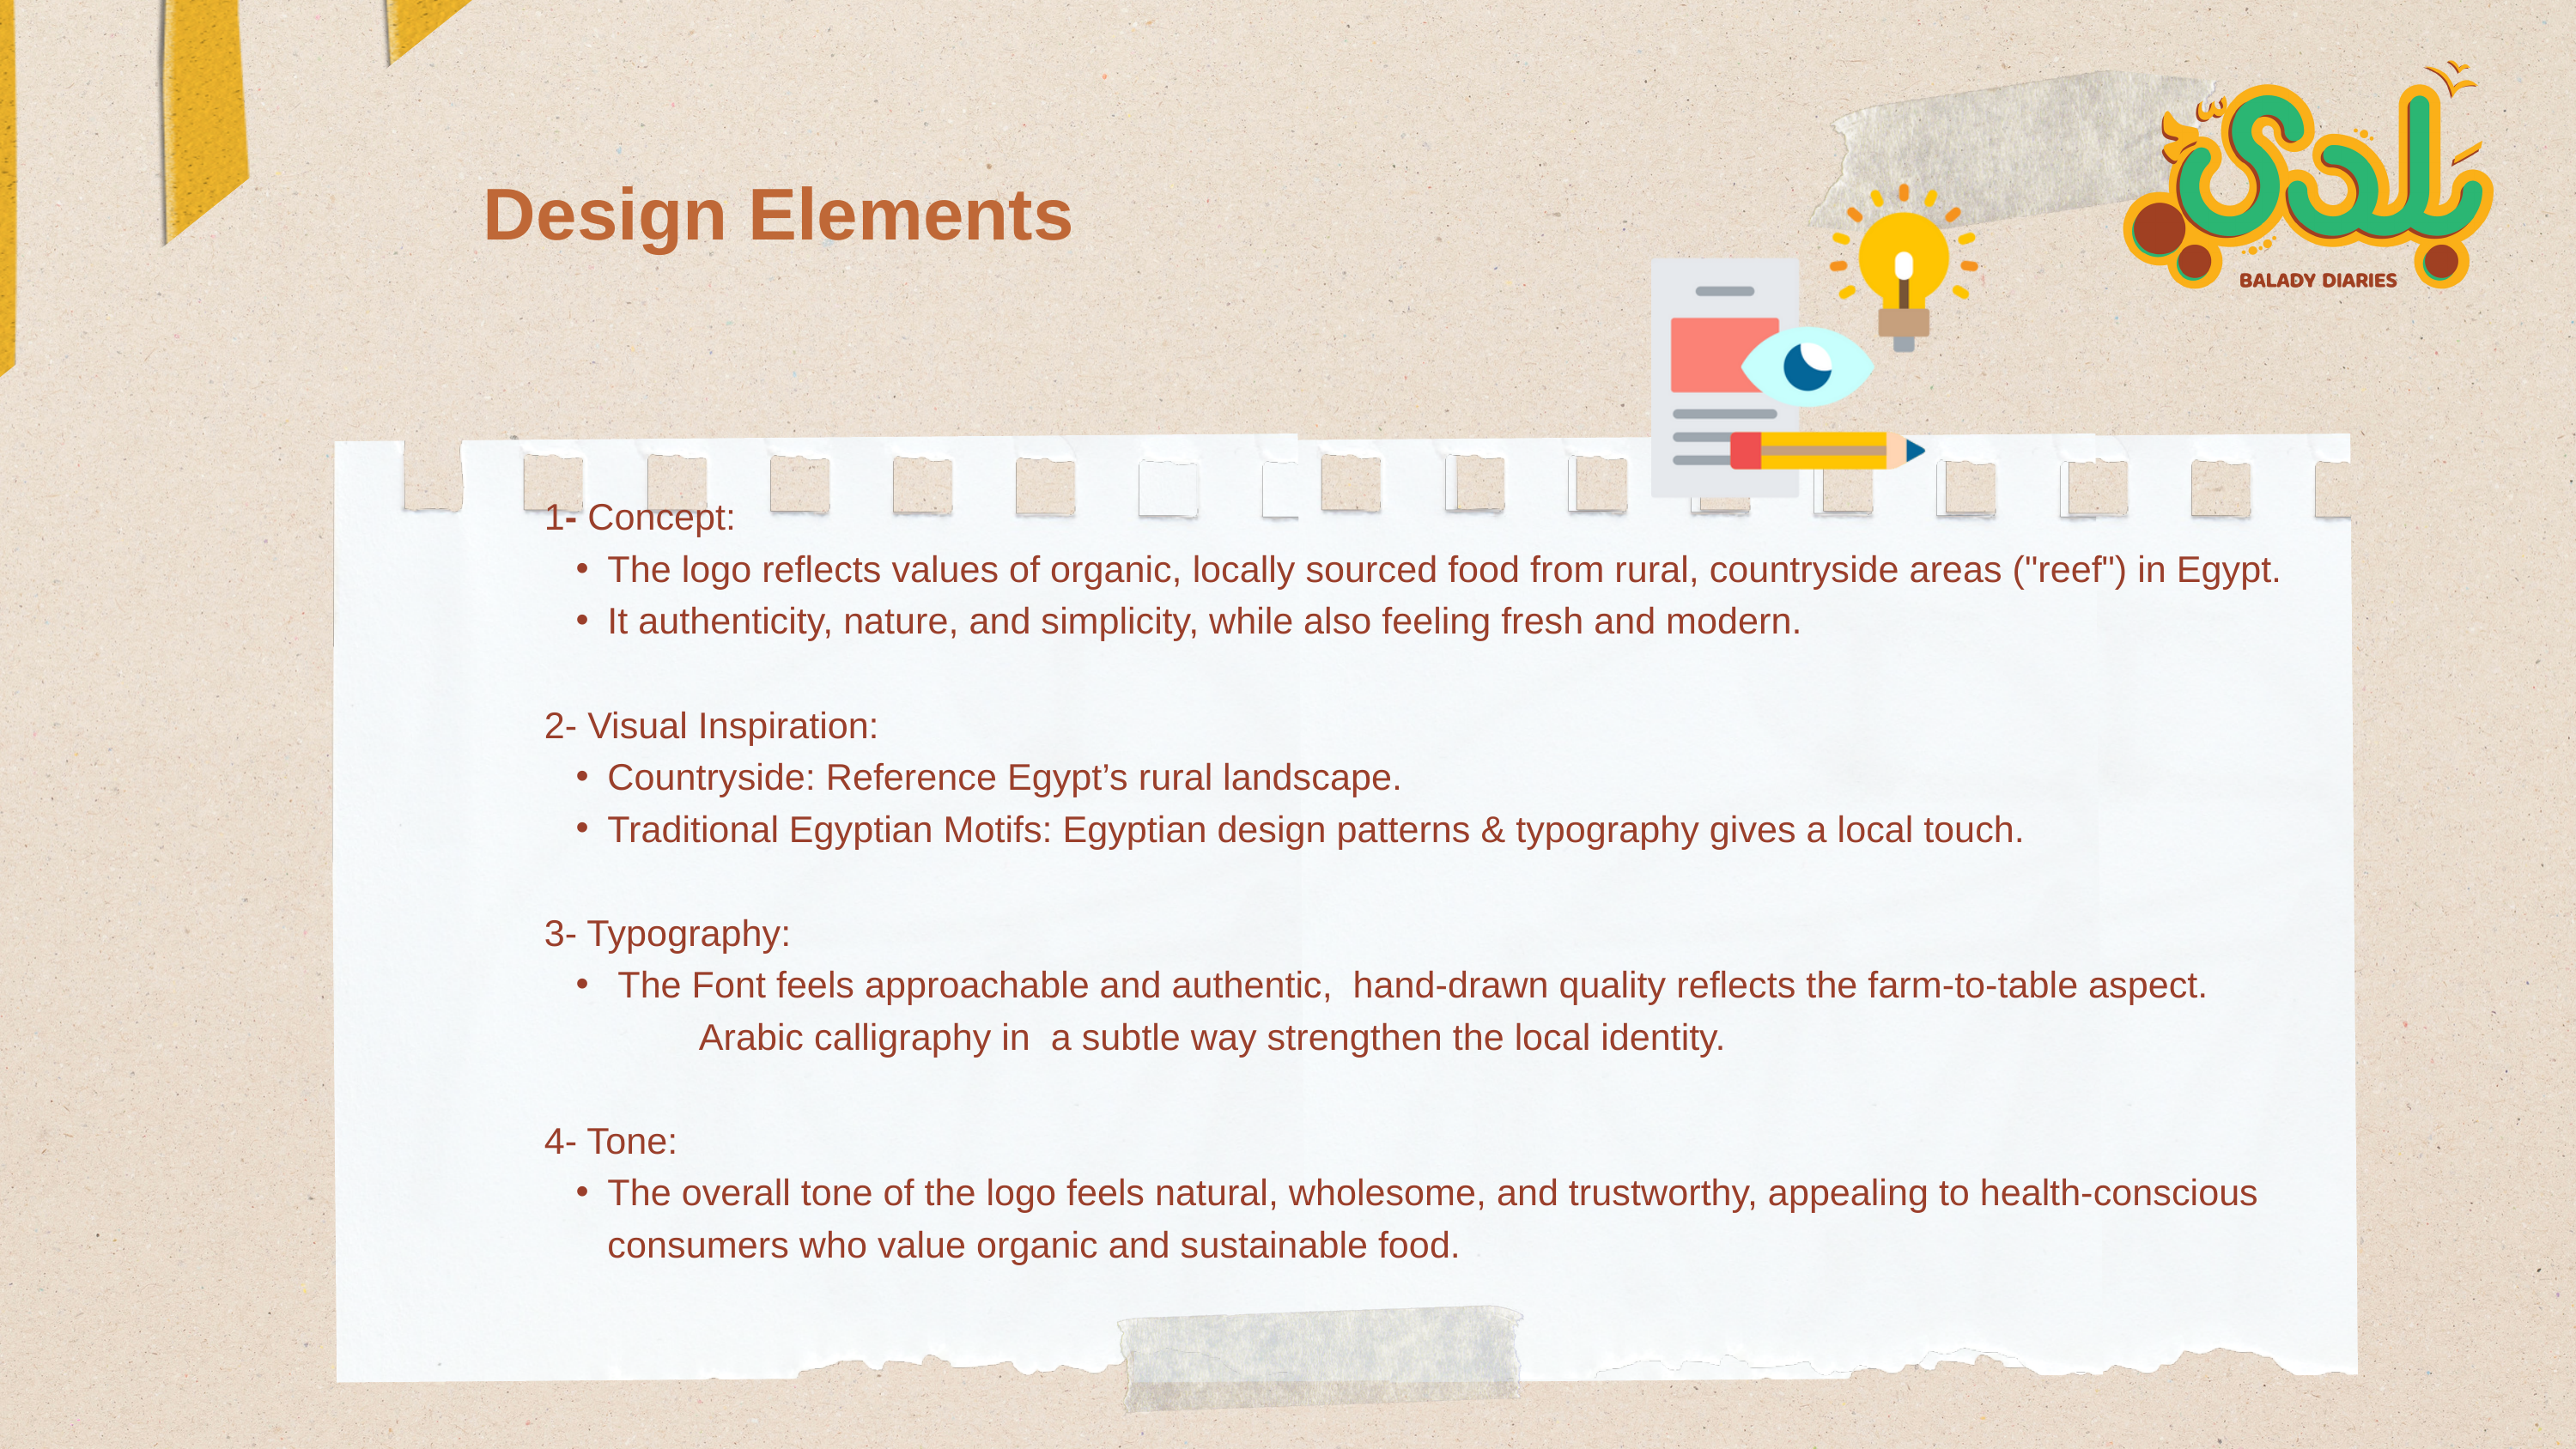

Design Elements

1- Concept:
The logo reflects values of organic, locally sourced food from rural, countryside areas ("reef") in Egypt.
It authenticity, nature, and simplicity, while also feeling fresh and modern.

2- Visual Inspiration:
Countryside: Reference Egypt’s rural landscape.
Traditional Egyptian Motifs: Egyptian design patterns & typography gives a local touch.

3- Typography:
 The Font feels approachable and authentic,  hand-drawn quality reflects the farm-to-table aspect.
               Arabic calligraphy in  a subtle way strengthen the local identity.

4- Tone:
The overall tone of the logo feels natural, wholesome, and trustworthy, appealing to health-conscious consumers who value organic and sustainable food.